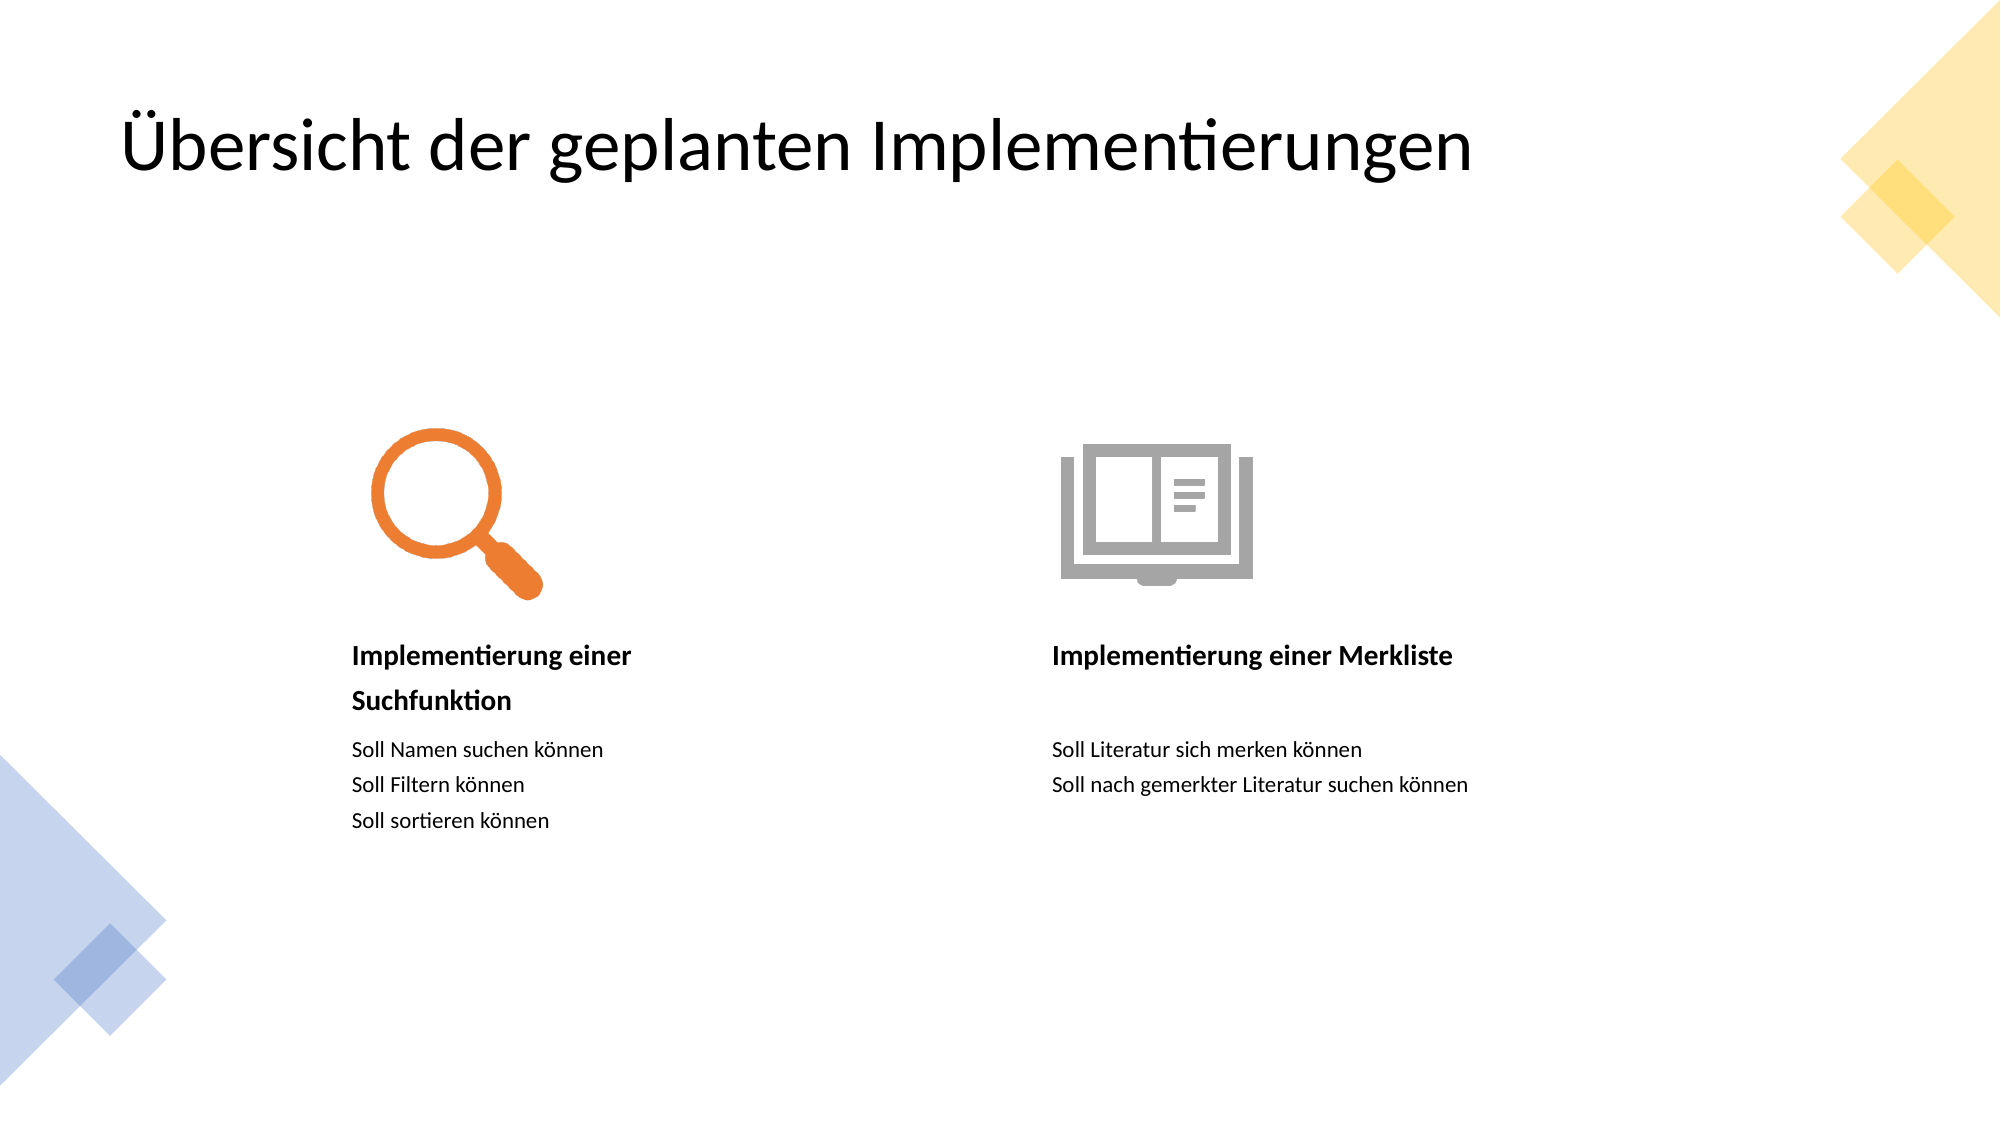

# Übersicht der geplanten Implementierungen
Implementierung einer
Suchfunktion
Soll Namen suchen können
Soll Filtern können
Soll sortieren können
Implementierung einer Merkliste
Soll Literatur sich merken können
Soll nach gemerkter Literatur suchen können